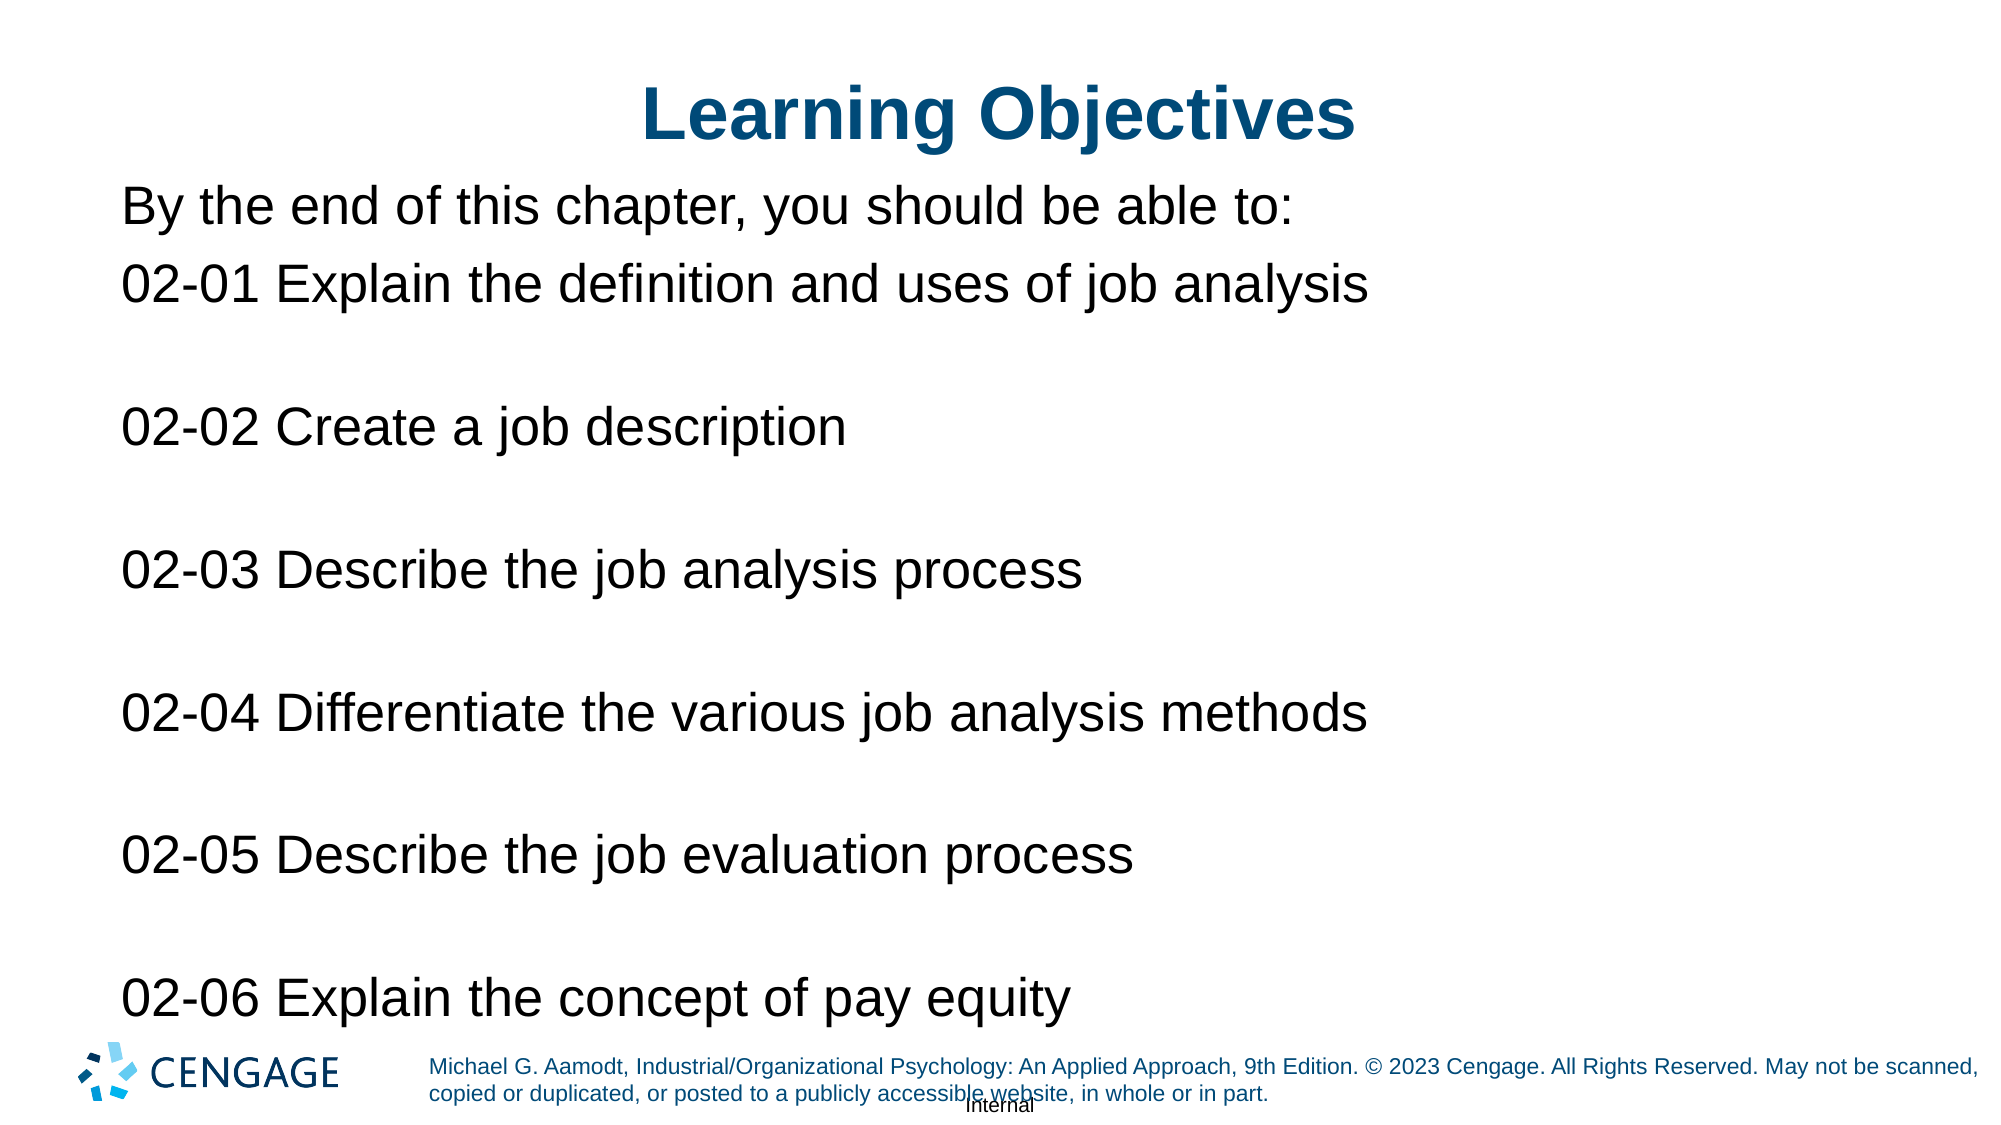

# Learning Objectives
By the end of this chapter, you should be able to:
02-01 Explain the definition and uses of job analysis
02-02 Create a job description
02-03 Describe the job analysis process
02-04 Differentiate the various job analysis methods
02-05 Describe the job evaluation process
02-06 Explain the concept of pay equity